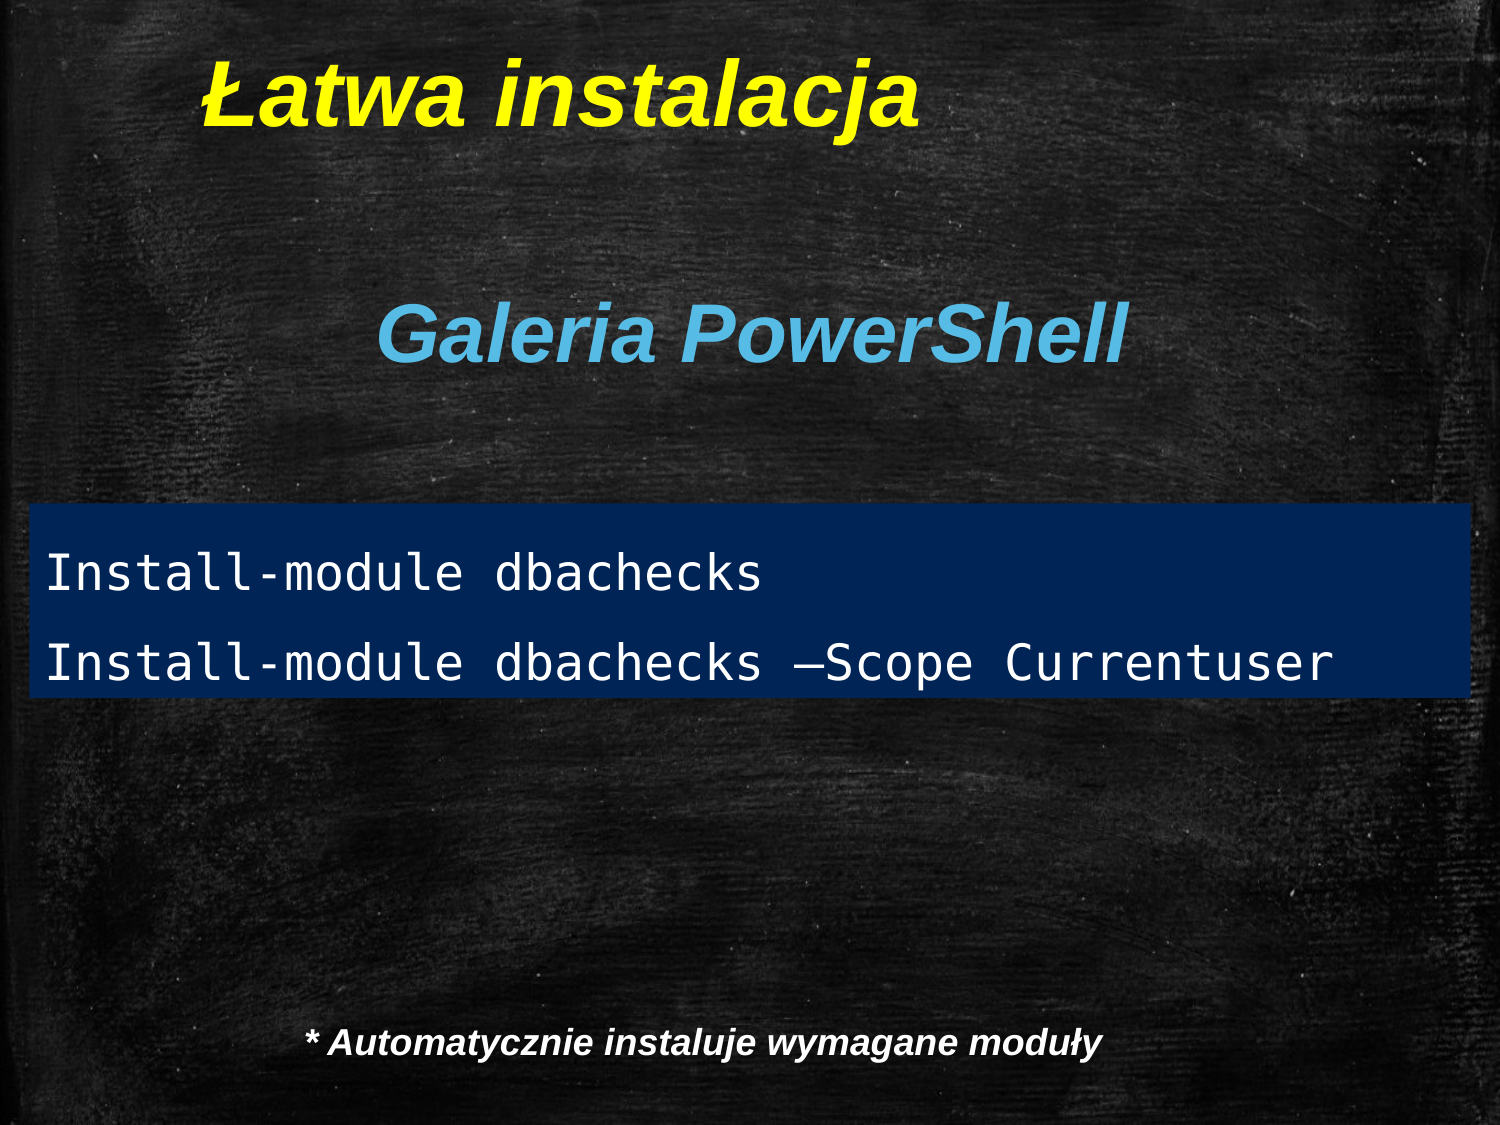

# Łatwa instalacja
Galeria PowerShell
Install-module dbachecks
Install-module dbachecks –Scope Currentuser
* Automatycznie instaluje wymagane moduły